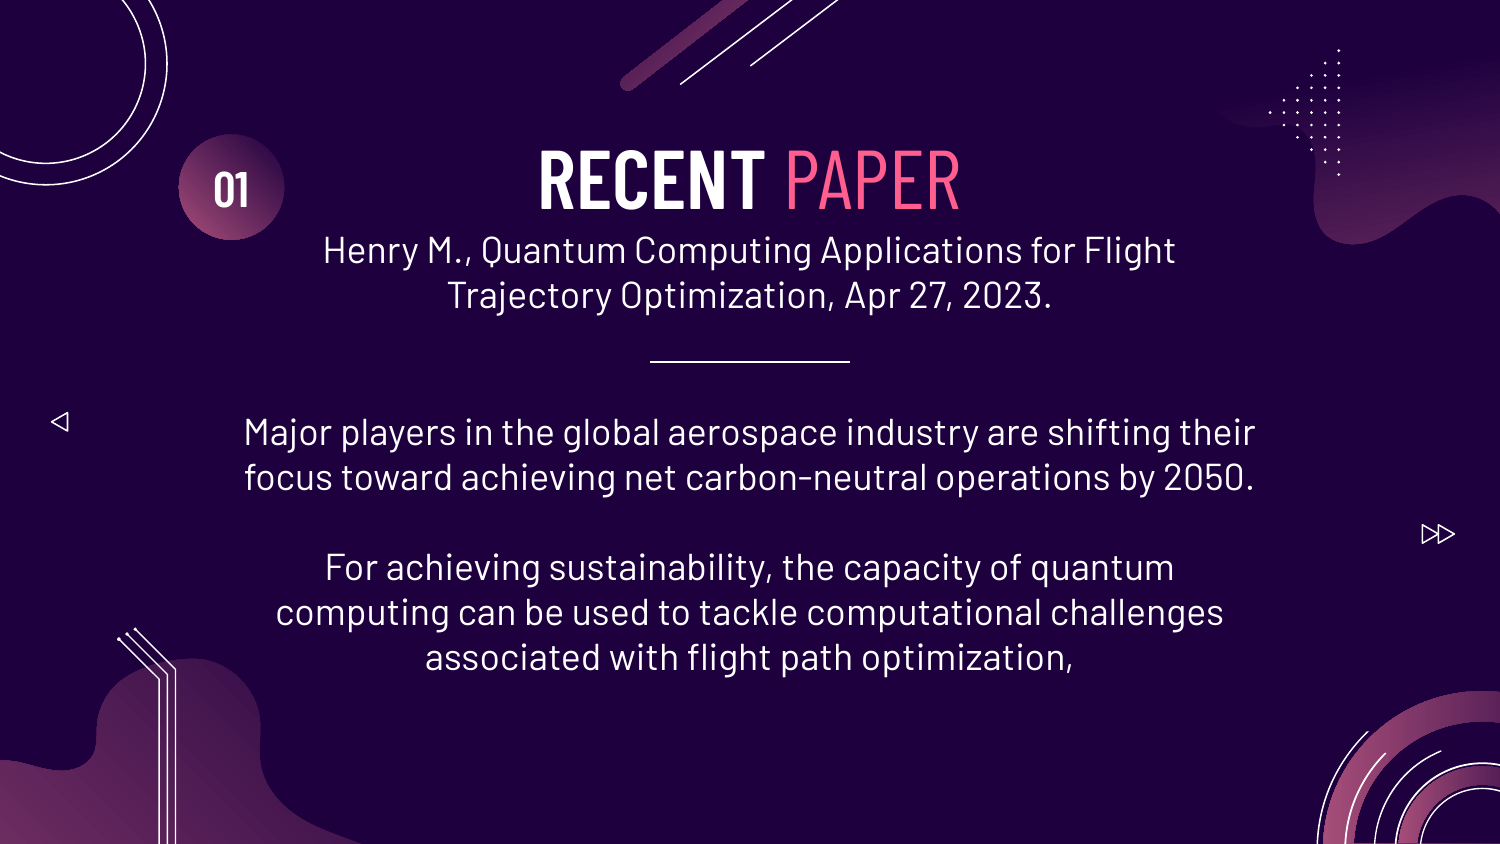

# RECENT PAPER Henry M., Quantum Computing Applications for Flight Trajectory Optimization, Apr 27, 2023.
01
Major players in the global aerospace industry are shifting their focus toward achieving net carbon-neutral operations by 2050.

For achieving sustainability, the capacity of quantum computing can be used to tackle computational challenges associated with flight path optimization,